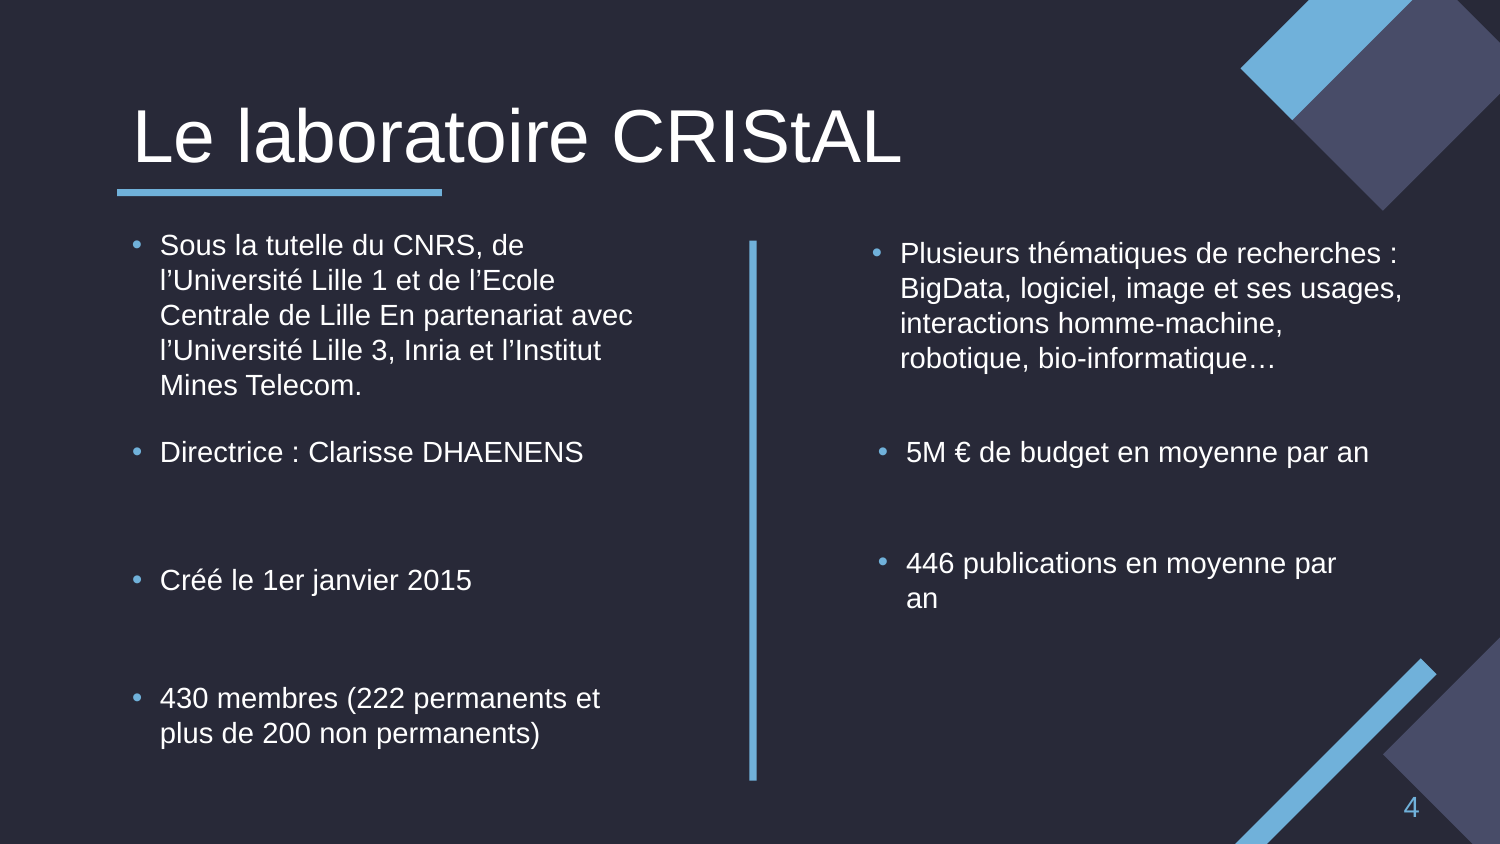

# Le laboratoire CRIStAL

Sous la tutelle du CNRS, de l’Université Lille 1 et de l’Ecole Centrale de Lille En partenariat avec l’Université Lille 3, Inria et l’Institut Mines Telecom.

Plusieurs thématiques de recherches :  BigData, logiciel, image et ses usages, interactions homme-machine, robotique, bio-informatique…

5M € de budget en moyenne par an
Directrice : Clarisse DHAENENS
Créé le 1er janvier 2015
446 publications en moyenne par an
430 membres (222 permanents et plus de 200 non permanents)
4